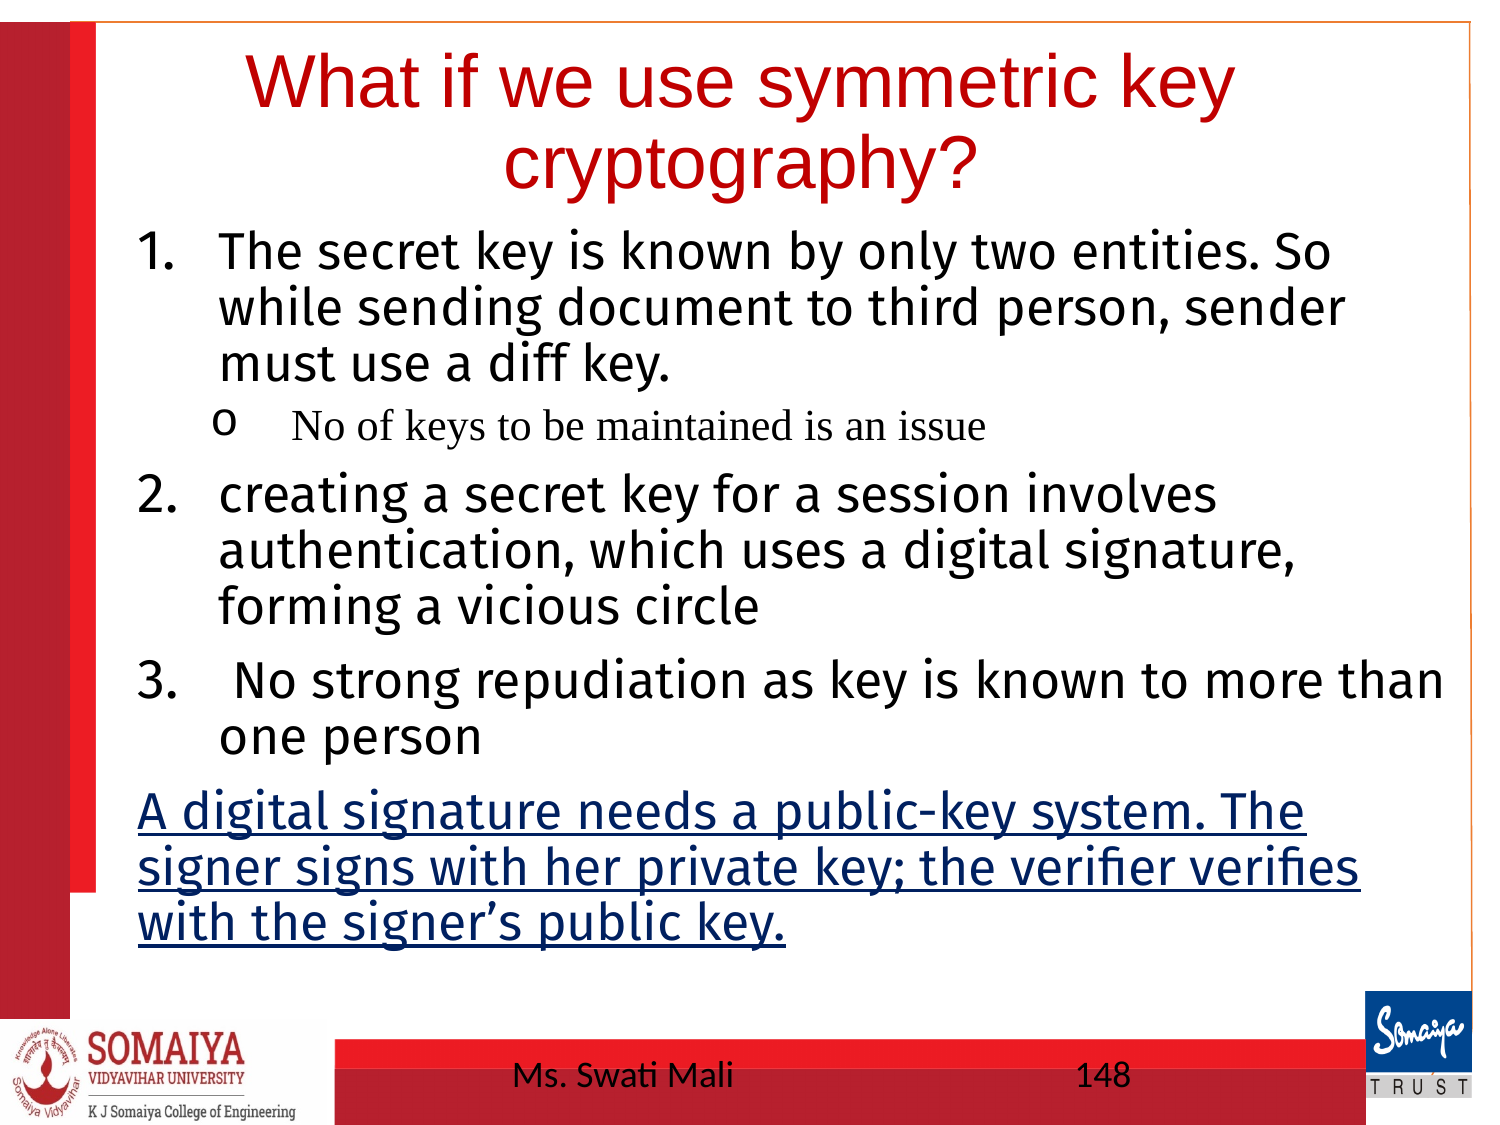

# What if we use symmetric key cryptography?
The secret key is known by only two entities. So while sending document to third person, sender must use a diff key.
No of keys to be maintained is an issue
creating a secret key for a session involves authentication, which uses a digital signature, forming a vicious circle
 No strong repudiation as key is known to more than one person
A digital signature needs a public-key system. The signer signs with her private key; the verifier verifies with the signer’s public key.
Ms. Swati Mali
148